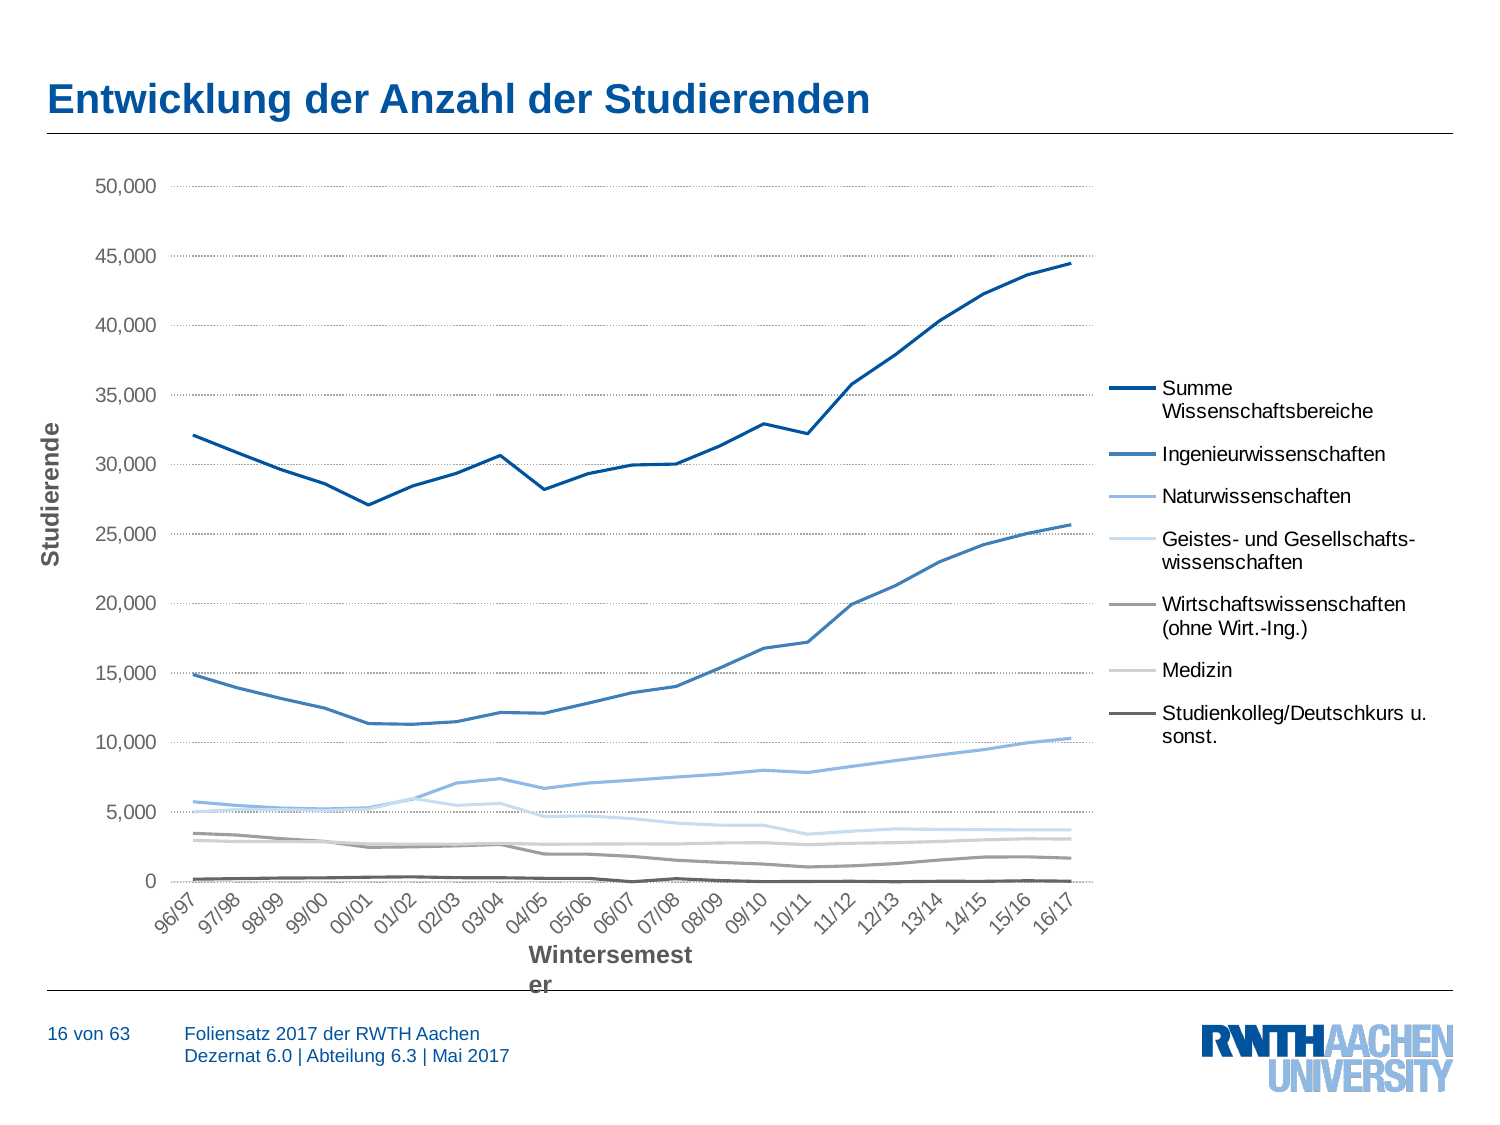

# Entwicklung der Anzahl der Studierenden

### Chart

| Category | Summe Wissenschaftsbereiche | Ingenieurwissenschaften | Naturwissenschaften | Geistes- und Gesellschafts- wissenschaften | Wirtschaftswissenschaften (ohne Wirt.-Ing.) | Medizin | Studienkolleg/Deutschkurs u. sonst. |
|---|---|---|---|---|---|---|---|
| 96/97 | 32129.0 | 14900.0 | 5753.0 | 5019.0 | 3482.0 | 2975.0 | 179.0 |
| 97/98 | 30873.0 | 13954.0 | 5486.0 | 5185.0 | 3357.0 | 2891.0 | 221.0 |
| 98/99 | 29651.0 | 13186.0 | 5298.0 | 5181.0 | 3100.0 | 2886.0 | 264.0 |
| 99/00 | 28625.0 | 12486.0 | 5232.0 | 5134.0 | 2900.0 | 2873.0 | 279.0 |
| 00/01 | 27095.0 | 11373.0 | 5315.0 | 5220.0 | 2473.0 | 2714.0 | 326.0 |
| 01/02 | 28463.0 | 11321.0 | 5938.0 | 5991.0 | 2508.0 | 2705.0 | 352.0 |
| 02/03 | 29374.0 | 11509.0 | 7094.0 | 5492.0 | 2581.0 | 2698.0 | 293.0 |
| 03/04 | 30661.0 | 12169.0 | 7413.0 | 5635.0 | 2683.0 | 2761.0 | 285.0 |
| 04/05 | 28210.0 | 12119.0 | 6714.0 | 4691.0 | 1991.0 | 2695.0 | 244.0 |
| 05/06 | 29355.0 | 12840.0 | 7097.0 | 4727.0 | 1982.0 | 2709.0 | 243.0 |
| 06/07 | 29974.0 | 13592.0 | 7301.0 | 4543.0 | 1818.0 | 2720.0 | 0.0 |
| 07/08 | 30043.0 | 14042.0 | 7526.0 | 4214.0 | 1550.0 | 2711.0 | 217.0 |
| 08/09 | 31349.0 | 15370.0 | 7733.0 | 4066.0 | 1391.0 | 2789.0 | 82.0 |
| 09/10 | 32936.0 | 16789.0 | 8015.0 | 4059.0 | 1268.0 | 2805.0 | 7.0 |
| 10/11 | 32223.0 | 17229.0 | 7856.0 | 3416.0 | 1060.0 | 2662.0 | 17.0 |
| 11/12 | 35780.0 | 19945.0 | 8294.0 | 3634.0 | 1142.0 | 2765.0 | 33.0 |
| 12/13 | 37917.0 | 21295.0 | 8711.0 | 3799.0 | 1301.0 | 2811.0 | 0.0 |
| 13/14 | 40343.0 | 23014.0 | 9117.0 | 3759.0 | 1559.0 | 2894.0 | 32.0 |
| 14/15 | 42271.0 | 24238.0 | 9500.0 | 3745.0 | 1774.0 | 3014.0 | 27.0 |
| 15/16 | 43649.0 | 25050.0 | 9992.0 | 3725.0 | 1791.0 | 3091.0 | 72.0 |
| 16/17 | 44481.0 | 25680.0 | 10312.0 | 3726.0 | 1694.0 | 3069.0 | 36.0 |
Studierende
Wintersemester
16 von 63